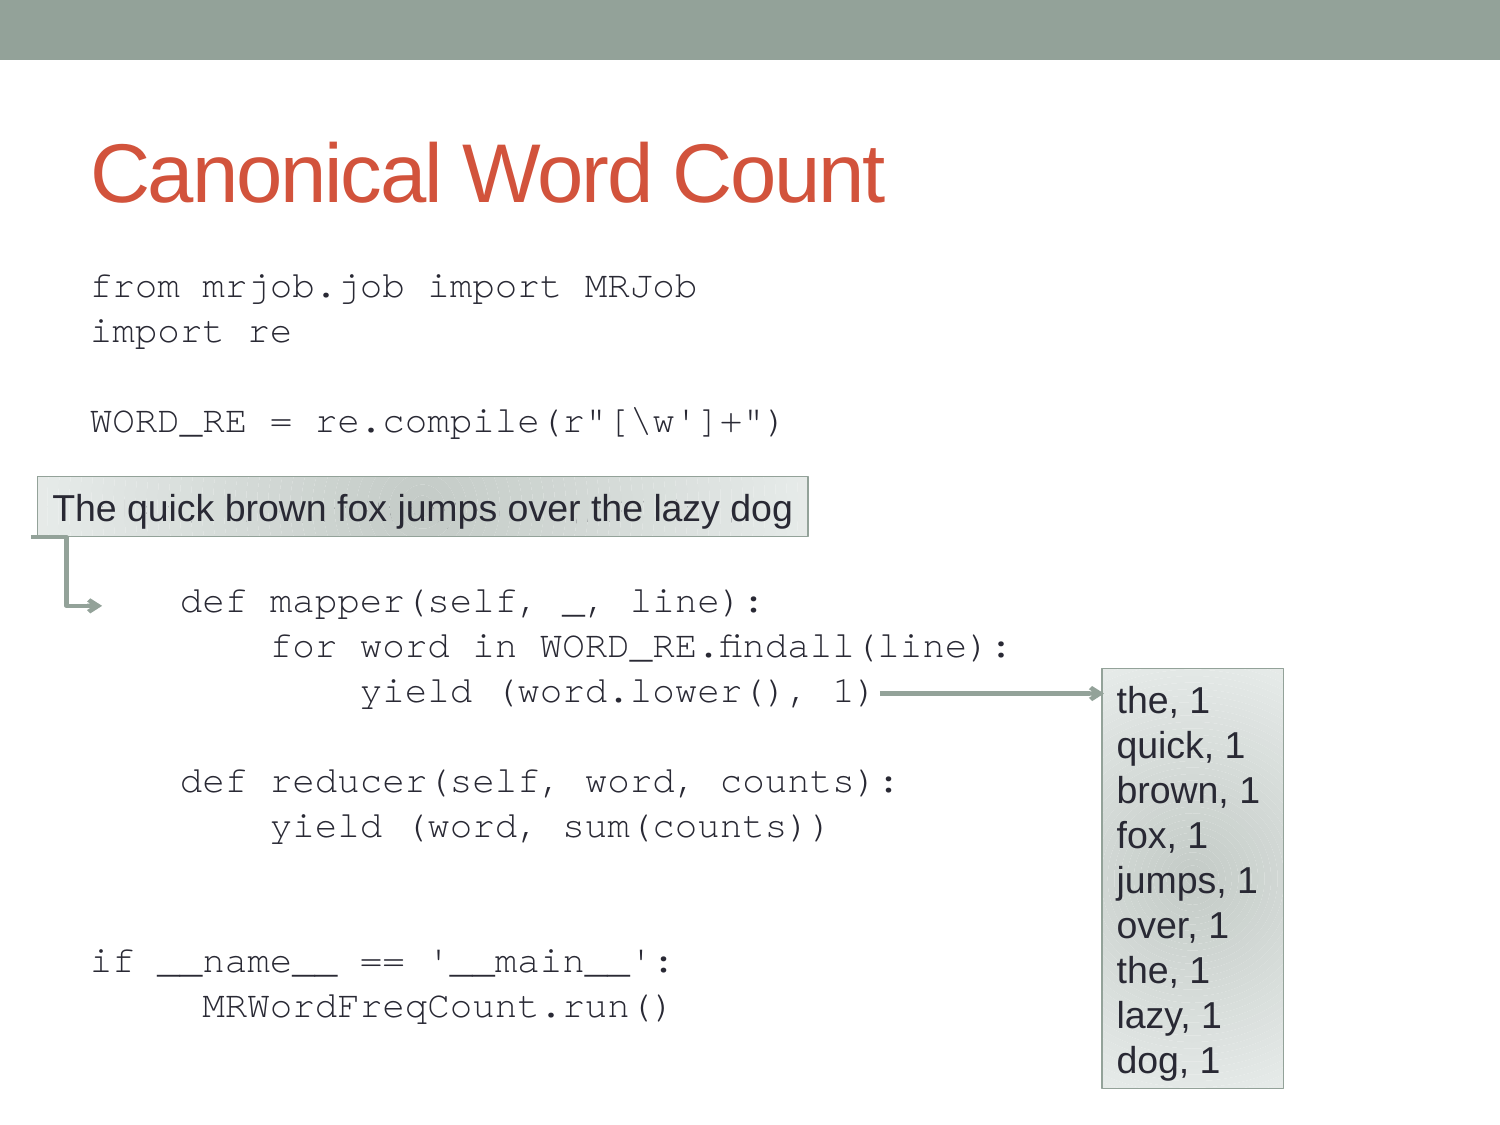

# Canonical Word Count
from mrjob.job import MRJob
import re

WORD_RE = re.compile(r"[\w']+")

class MRWordFreqCount(MRJob):

    def mapper(self, _, line):
        for word in WORD_RE.findall(line):
            yield (word.lower(), 1)

    def reducer(self, word, counts):
        yield (word, sum(counts))

if __name__ == '__main__':
     MRWordFreqCount.run()
The quick brown fox jumps over the lazy dog
the, 1
quick, 1
brown, 1
fox, 1
jumps, 1
over, 1
the, 1
lazy, 1
dog, 1